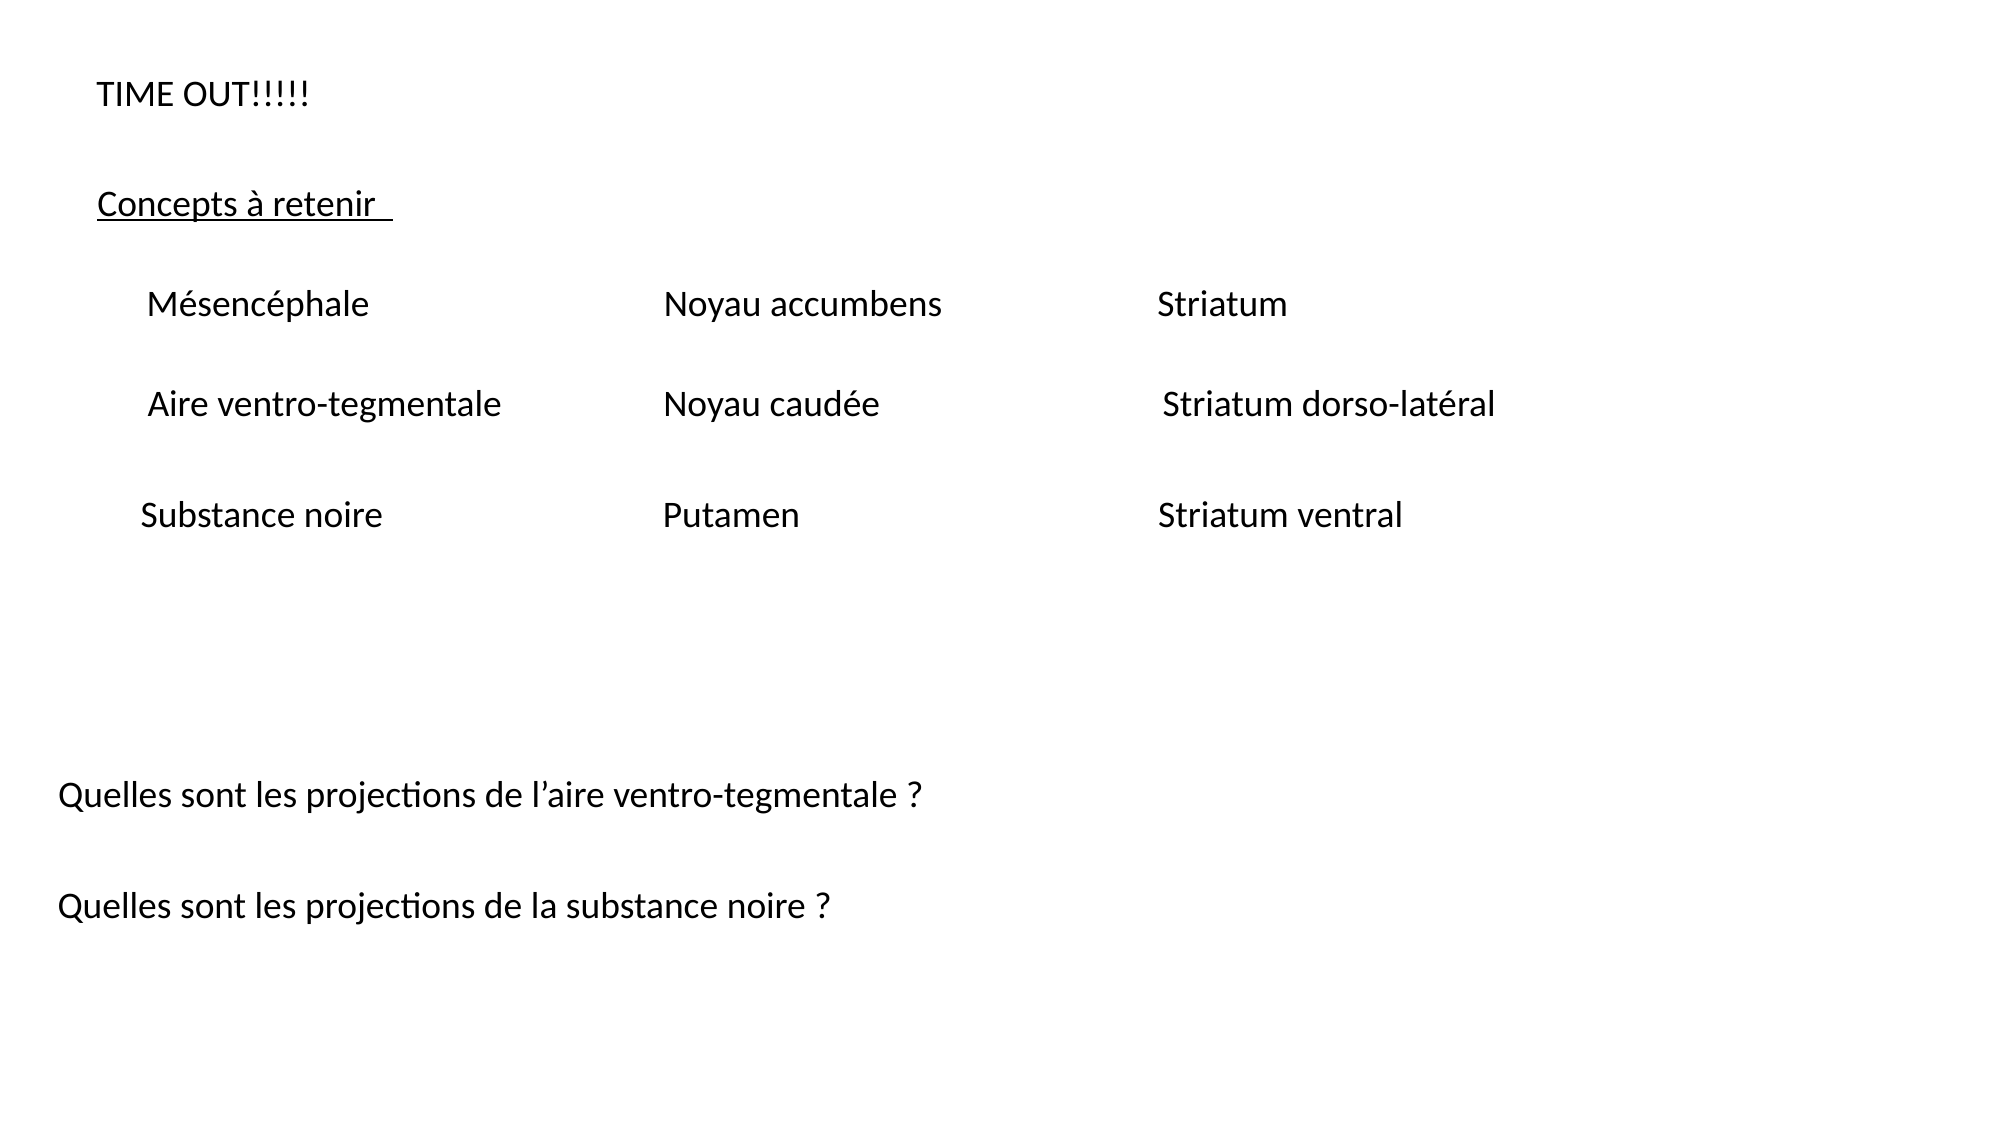

TIME OUT!!!!!
Concepts à retenir
Mésencéphale
Noyau accumbens
Striatum
Aire ventro-tegmentale
Noyau caudée
Striatum dorso-latéral
Substance noire
Putamen
Striatum ventral
Quelles sont les projections de l’aire ventro-tegmentale ?
Quelles sont les projections de la substance noire ?